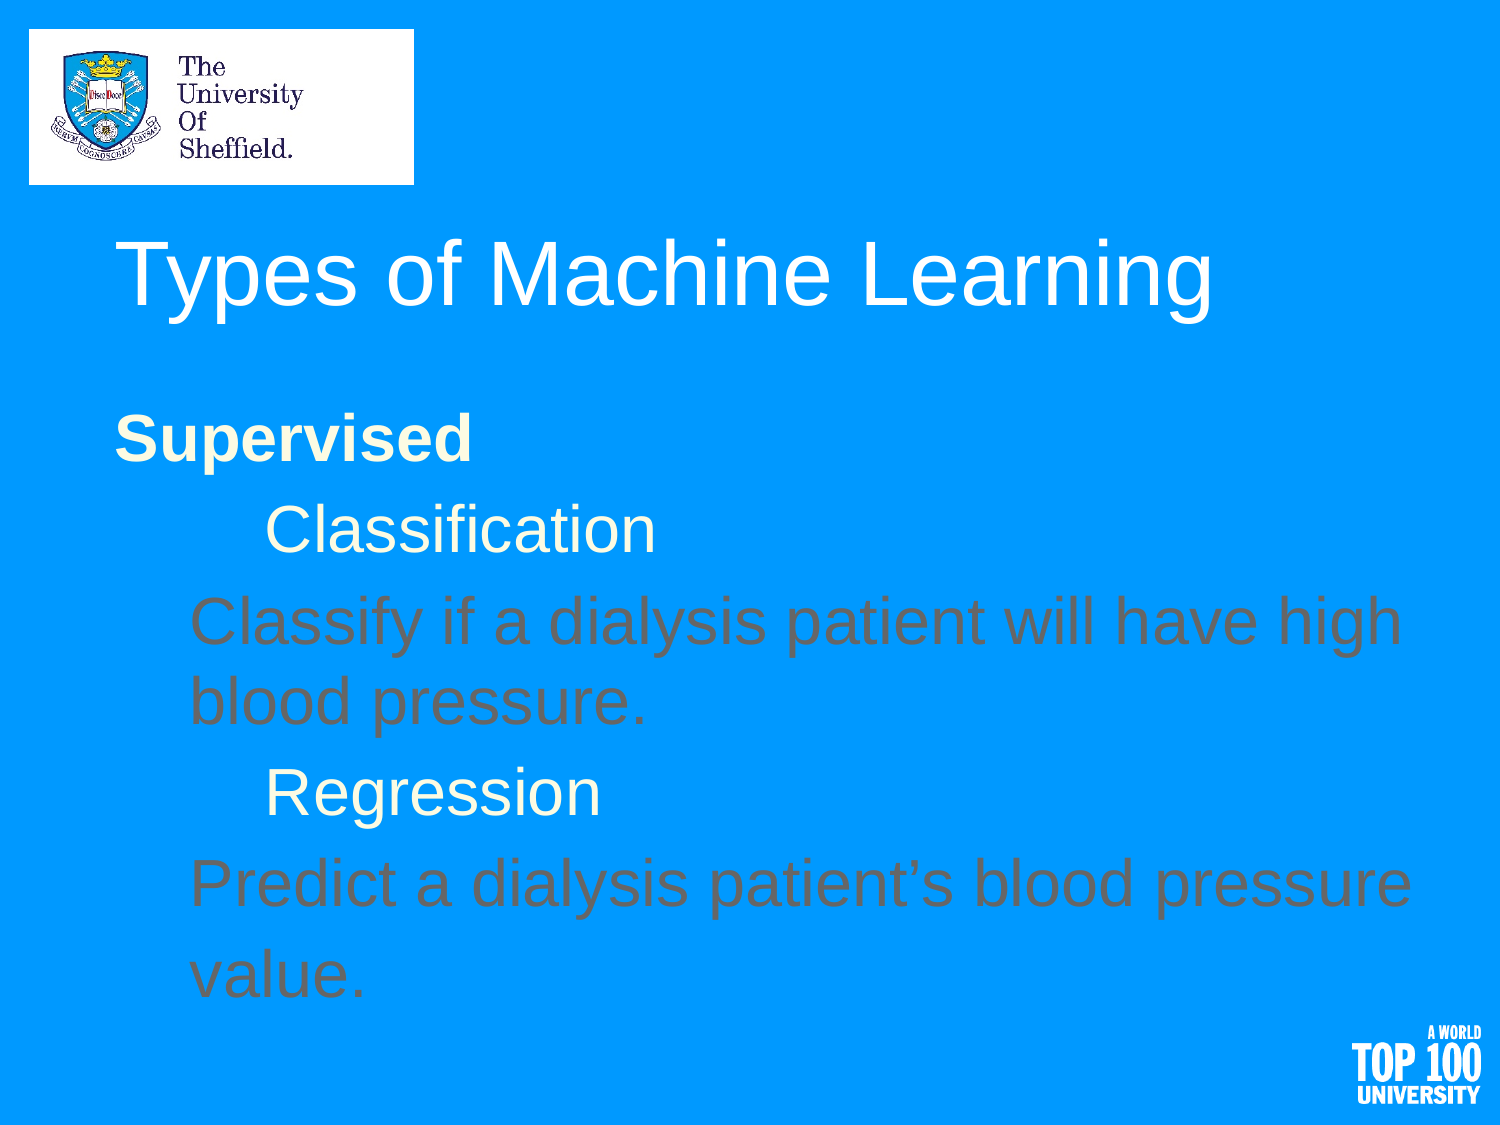

# Types of Machine Learning
Supervised
Classification
Classify if a dialysis patient will have high blood pressure.
Regression
Predict a dialysis patient’s blood pressure
value.